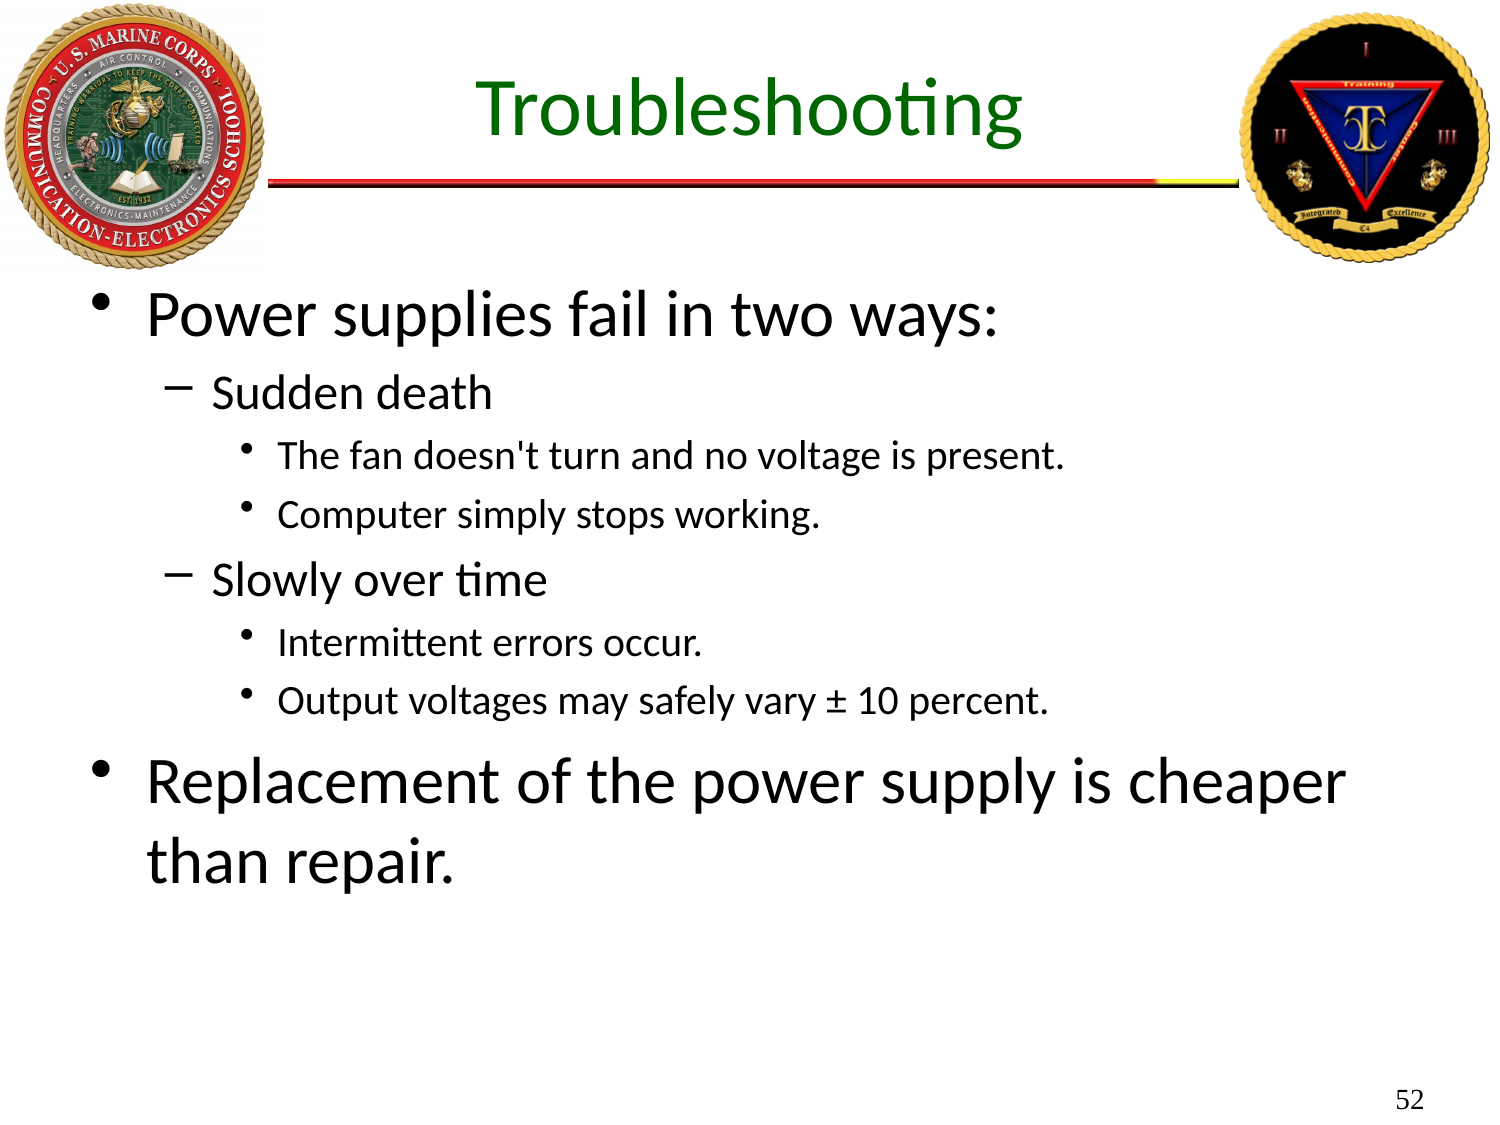

# Troubleshooting
Power supplies fail in two ways:
Sudden death
The fan doesn't turn and no voltage is present.
Computer simply stops working.
Slowly over time
Intermittent errors occur.
Output voltages may safely vary ± 10 percent.
Replacement of the power supply is cheaper than repair.